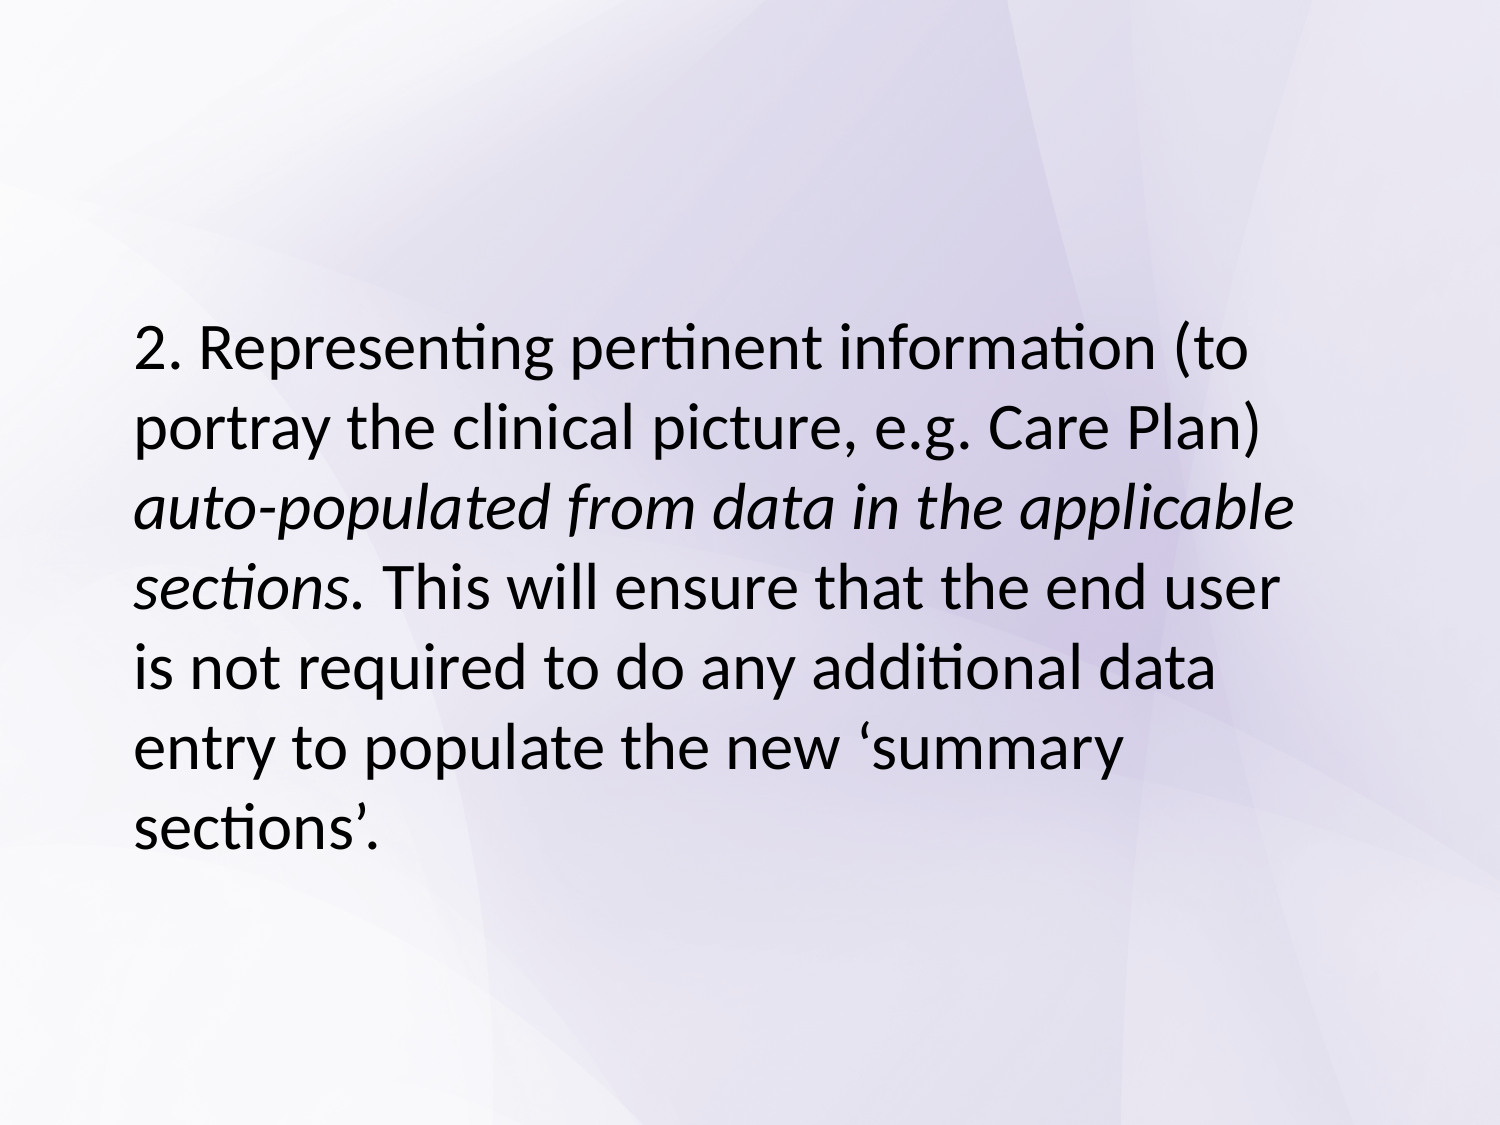

2. Representing pertinent information (to portray the clinical picture, e.g. Care Plan) auto-populated from data in the applicable sections. This will ensure that the end user is not required to do any additional data entry to populate the new ‘summary sections’.